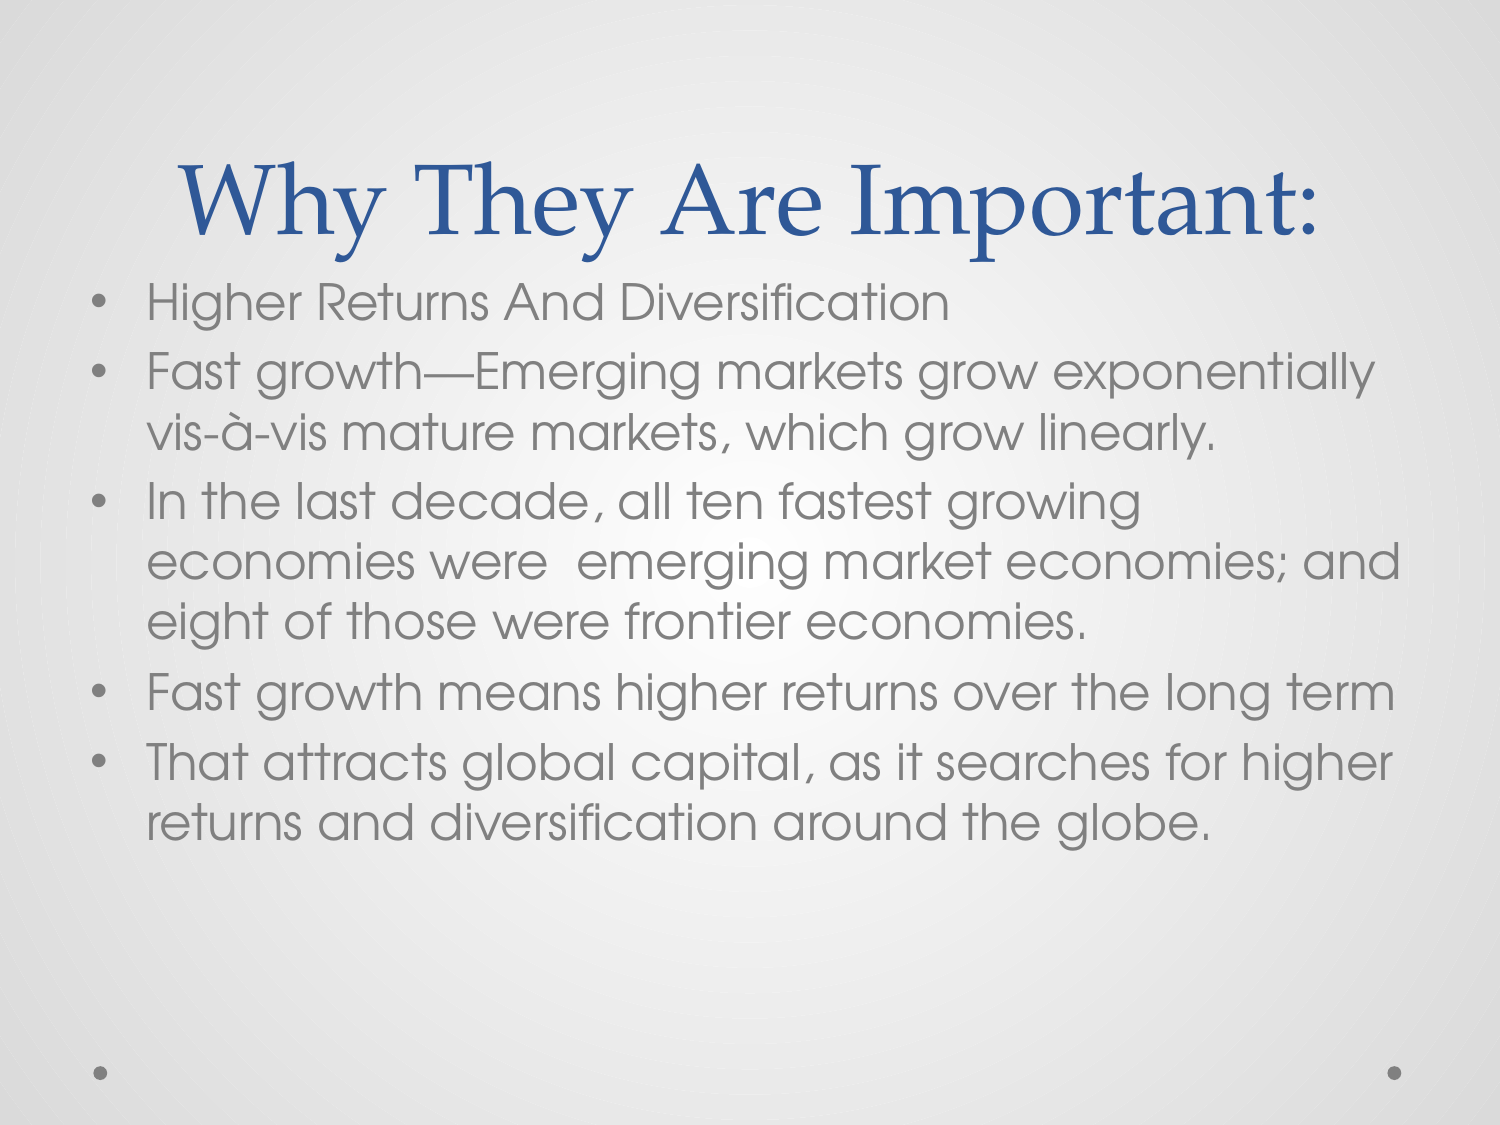

# Why They Are Important:
Higher Returns And Diversification
Fast growth—Emerging markets grow exponentially vis-à-vis mature markets, which grow linearly.
In the last decade, all ten fastest growing economies were  emerging market economies; and eight of those were frontier economies.
Fast growth means higher returns over the long term
That attracts global capital, as it searches for higher returns and diversification around the globe.